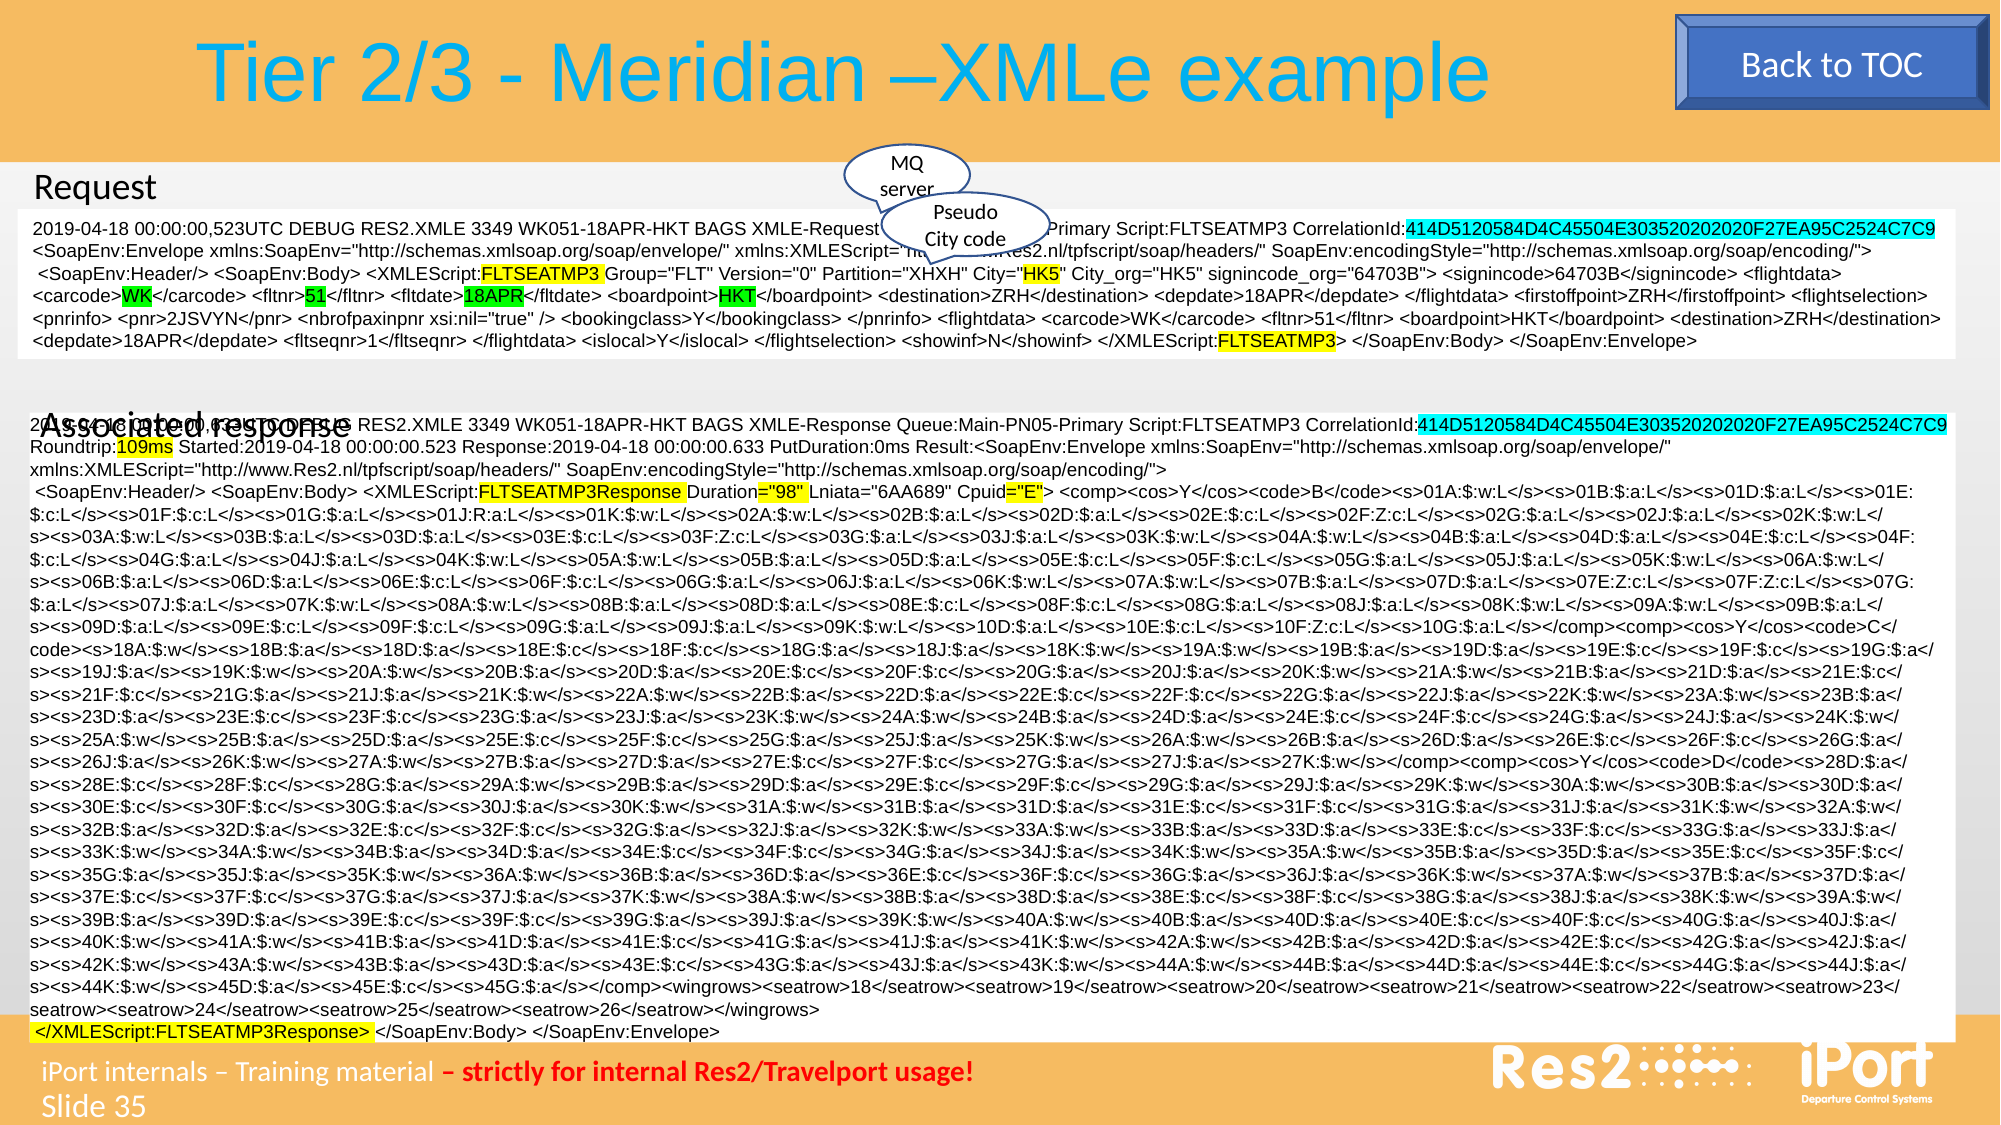

Tier 2/3 - Meridian –XMLe example
Back to TOC
MQ server
Request
Pseudo
City code
2019-04-18 00:00:00,523UTC DEBUG RES2.XMLE 3349 WK051-18APR-HKT BAGS XMLE-Request Queue:Main-PN05-Primary Script:FLTSEATMP3 CorrelationId:414D5120584D4C45504E303520202020F27EA95C2524C7C9 <SoapEnv:Envelope xmlns:SoapEnv="http://schemas.xmlsoap.org/soap/envelope/" xmlns:XMLEScript="http://www.Res2.nl/tpfscript/soap/headers/" SoapEnv:encodingStyle="http://schemas.xmlsoap.org/soap/encoding/">
 <SoapEnv:Header/> <SoapEnv:Body> <XMLEScript:FLTSEATMP3 Group="FLT" Version="0" Partition="XHXH" City="HK5" City_org="HK5" signincode_org="64703B"> <signincode>64703B</signincode> <flightdata> <carcode>WK</carcode> <fltnr>51</fltnr> <fltdate>18APR</fltdate> <boardpoint>HKT</boardpoint> <destination>ZRH</destination> <depdate>18APR</depdate> </flightdata> <firstoffpoint>ZRH</firstoffpoint> <flightselection> <pnrinfo> <pnr>2JSVYN</pnr> <nbrofpaxinpnr xsi:nil="true" /> <bookingclass>Y</bookingclass> </pnrinfo> <flightdata> <carcode>WK</carcode> <fltnr>51</fltnr> <boardpoint>HKT</boardpoint> <destination>ZRH</destination> <depdate>18APR</depdate> <fltseqnr>1</fltseqnr> </flightdata> <islocal>Y</islocal> </flightselection> <showinf>N</showinf> </XMLEScript:FLTSEATMP3> </SoapEnv:Body> </SoapEnv:Envelope>
Associated response
2019-04-18 00:00:00,633UTC DEBUG RES2.XMLE 3349 WK051-18APR-HKT BAGS XMLE-Response Queue:Main-PN05-Primary Script:FLTSEATMP3 CorrelationId:414D5120584D4C45504E303520202020F27EA95C2524C7C9 Roundtrip:109ms Started:2019-04-18 00:00:00.523 Response:2019-04-18 00:00:00.633 PutDuration:0ms Result:<SoapEnv:Envelope xmlns:SoapEnv="http://schemas.xmlsoap.org/soap/envelope/" xmlns:XMLEScript="http://www.Res2.nl/tpfscript/soap/headers/" SoapEnv:encodingStyle="http://schemas.xmlsoap.org/soap/encoding/">
 <SoapEnv:Header/> <SoapEnv:Body> <XMLEScript:FLTSEATMP3Response Duration="98" Lniata="6AA689" Cpuid="E"> <comp><cos>Y</cos><code>B</code><s>01A:$:w:L</s><s>01B:$:a:L</s><s>01D:$:a:L</s><s>01E:$:c:L</s><s>01F:$:c:L</s><s>01G:$:a:L</s><s>01J:R:a:L</s><s>01K:$:w:L</s><s>02A:$:w:L</s><s>02B:$:a:L</s><s>02D:$:a:L</s><s>02E:$:c:L</s><s>02F:Z:c:L</s><s>02G:$:a:L</s><s>02J:$:a:L</s><s>02K:$:w:L</s><s>03A:$:w:L</s><s>03B:$:a:L</s><s>03D:$:a:L</s><s>03E:$:c:L</s><s>03F:Z:c:L</s><s>03G:$:a:L</s><s>03J:$:a:L</s><s>03K:$:w:L</s><s>04A:$:w:L</s><s>04B:$:a:L</s><s>04D:$:a:L</s><s>04E:$:c:L</s><s>04F:$:c:L</s><s>04G:$:a:L</s><s>04J:$:a:L</s><s>04K:$:w:L</s><s>05A:$:w:L</s><s>05B:$:a:L</s><s>05D:$:a:L</s><s>05E:$:c:L</s><s>05F:$:c:L</s><s>05G:$:a:L</s><s>05J:$:a:L</s><s>05K:$:w:L</s><s>06A:$:w:L</s><s>06B:$:a:L</s><s>06D:$:a:L</s><s>06E:$:c:L</s><s>06F:$:c:L</s><s>06G:$:a:L</s><s>06J:$:a:L</s><s>06K:$:w:L</s><s>07A:$:w:L</s><s>07B:$:a:L</s><s>07D:$:a:L</s><s>07E:Z:c:L</s><s>07F:Z:c:L</s><s>07G:$:a:L</s><s>07J:$:a:L</s><s>07K:$:w:L</s><s>08A:$:w:L</s><s>08B:$:a:L</s><s>08D:$:a:L</s><s>08E:$:c:L</s><s>08F:$:c:L</s><s>08G:$:a:L</s><s>08J:$:a:L</s><s>08K:$:w:L</s><s>09A:$:w:L</s><s>09B:$:a:L</s><s>09D:$:a:L</s><s>09E:$:c:L</s><s>09F:$:c:L</s><s>09G:$:a:L</s><s>09J:$:a:L</s><s>09K:$:w:L</s><s>10D:$:a:L</s><s>10E:$:c:L</s><s>10F:Z:c:L</s><s>10G:$:a:L</s></comp><comp><cos>Y</cos><code>C</code><s>18A:$:w</s><s>18B:$:a</s><s>18D:$:a</s><s>18E:$:c</s><s>18F:$:c</s><s>18G:$:a</s><s>18J:$:a</s><s>18K:$:w</s><s>19A:$:w</s><s>19B:$:a</s><s>19D:$:a</s><s>19E:$:c</s><s>19F:$:c</s><s>19G:$:a</s><s>19J:$:a</s><s>19K:$:w</s><s>20A:$:w</s><s>20B:$:a</s><s>20D:$:a</s><s>20E:$:c</s><s>20F:$:c</s><s>20G:$:a</s><s>20J:$:a</s><s>20K:$:w</s><s>21A:$:w</s><s>21B:$:a</s><s>21D:$:a</s><s>21E:$:c</s><s>21F:$:c</s><s>21G:$:a</s><s>21J:$:a</s><s>21K:$:w</s><s>22A:$:w</s><s>22B:$:a</s><s>22D:$:a</s><s>22E:$:c</s><s>22F:$:c</s><s>22G:$:a</s><s>22J:$:a</s><s>22K:$:w</s><s>23A:$:w</s><s>23B:$:a</s><s>23D:$:a</s><s>23E:$:c</s><s>23F:$:c</s><s>23G:$:a</s><s>23J:$:a</s><s>23K:$:w</s><s>24A:$:w</s><s>24B:$:a</s><s>24D:$:a</s><s>24E:$:c</s><s>24F:$:c</s><s>24G:$:a</s><s>24J:$:a</s><s>24K:$:w</s><s>25A:$:w</s><s>25B:$:a</s><s>25D:$:a</s><s>25E:$:c</s><s>25F:$:c</s><s>25G:$:a</s><s>25J:$:a</s><s>25K:$:w</s><s>26A:$:w</s><s>26B:$:a</s><s>26D:$:a</s><s>26E:$:c</s><s>26F:$:c</s><s>26G:$:a</s><s>26J:$:a</s><s>26K:$:w</s><s>27A:$:w</s><s>27B:$:a</s><s>27D:$:a</s><s>27E:$:c</s><s>27F:$:c</s><s>27G:$:a</s><s>27J:$:a</s><s>27K:$:w</s></comp><comp><cos>Y</cos><code>D</code><s>28D:$:a</s><s>28E:$:c</s><s>28F:$:c</s><s>28G:$:a</s><s>29A:$:w</s><s>29B:$:a</s><s>29D:$:a</s><s>29E:$:c</s><s>29F:$:c</s><s>29G:$:a</s><s>29J:$:a</s><s>29K:$:w</s><s>30A:$:w</s><s>30B:$:a</s><s>30D:$:a</s><s>30E:$:c</s><s>30F:$:c</s><s>30G:$:a</s><s>30J:$:a</s><s>30K:$:w</s><s>31A:$:w</s><s>31B:$:a</s><s>31D:$:a</s><s>31E:$:c</s><s>31F:$:c</s><s>31G:$:a</s><s>31J:$:a</s><s>31K:$:w</s><s>32A:$:w</s><s>32B:$:a</s><s>32D:$:a</s><s>32E:$:c</s><s>32F:$:c</s><s>32G:$:a</s><s>32J:$:a</s><s>32K:$:w</s><s>33A:$:w</s><s>33B:$:a</s><s>33D:$:a</s><s>33E:$:c</s><s>33F:$:c</s><s>33G:$:a</s><s>33J:$:a</s><s>33K:$:w</s><s>34A:$:w</s><s>34B:$:a</s><s>34D:$:a</s><s>34E:$:c</s><s>34F:$:c</s><s>34G:$:a</s><s>34J:$:a</s><s>34K:$:w</s><s>35A:$:w</s><s>35B:$:a</s><s>35D:$:a</s><s>35E:$:c</s><s>35F:$:c</s><s>35G:$:a</s><s>35J:$:a</s><s>35K:$:w</s><s>36A:$:w</s><s>36B:$:a</s><s>36D:$:a</s><s>36E:$:c</s><s>36F:$:c</s><s>36G:$:a</s><s>36J:$:a</s><s>36K:$:w</s><s>37A:$:w</s><s>37B:$:a</s><s>37D:$:a</s><s>37E:$:c</s><s>37F:$:c</s><s>37G:$:a</s><s>37J:$:a</s><s>37K:$:w</s><s>38A:$:w</s><s>38B:$:a</s><s>38D:$:a</s><s>38E:$:c</s><s>38F:$:c</s><s>38G:$:a</s><s>38J:$:a</s><s>38K:$:w</s><s>39A:$:w</s><s>39B:$:a</s><s>39D:$:a</s><s>39E:$:c</s><s>39F:$:c</s><s>39G:$:a</s><s>39J:$:a</s><s>39K:$:w</s><s>40A:$:w</s><s>40B:$:a</s><s>40D:$:a</s><s>40E:$:c</s><s>40F:$:c</s><s>40G:$:a</s><s>40J:$:a</s><s>40K:$:w</s><s>41A:$:w</s><s>41B:$:a</s><s>41D:$:a</s><s>41E:$:c</s><s>41G:$:a</s><s>41J:$:a</s><s>41K:$:w</s><s>42A:$:w</s><s>42B:$:a</s><s>42D:$:a</s><s>42E:$:c</s><s>42G:$:a</s><s>42J:$:a</s><s>42K:$:w</s><s>43A:$:w</s><s>43B:$:a</s><s>43D:$:a</s><s>43E:$:c</s><s>43G:$:a</s><s>43J:$:a</s><s>43K:$:w</s><s>44A:$:w</s><s>44B:$:a</s><s>44D:$:a</s><s>44E:$:c</s><s>44G:$:a</s><s>44J:$:a</s><s>44K:$:w</s><s>45D:$:a</s><s>45E:$:c</s><s>45G:$:a</s></comp><wingrows><seatrow>18</seatrow><seatrow>19</seatrow><seatrow>20</seatrow><seatrow>21</seatrow><seatrow>22</seatrow><seatrow>23</seatrow><seatrow>24</seatrow><seatrow>25</seatrow><seatrow>26</seatrow></wingrows>
 </XMLEScript:FLTSEATMP3Response> </SoapEnv:Body> </SoapEnv:Envelope>